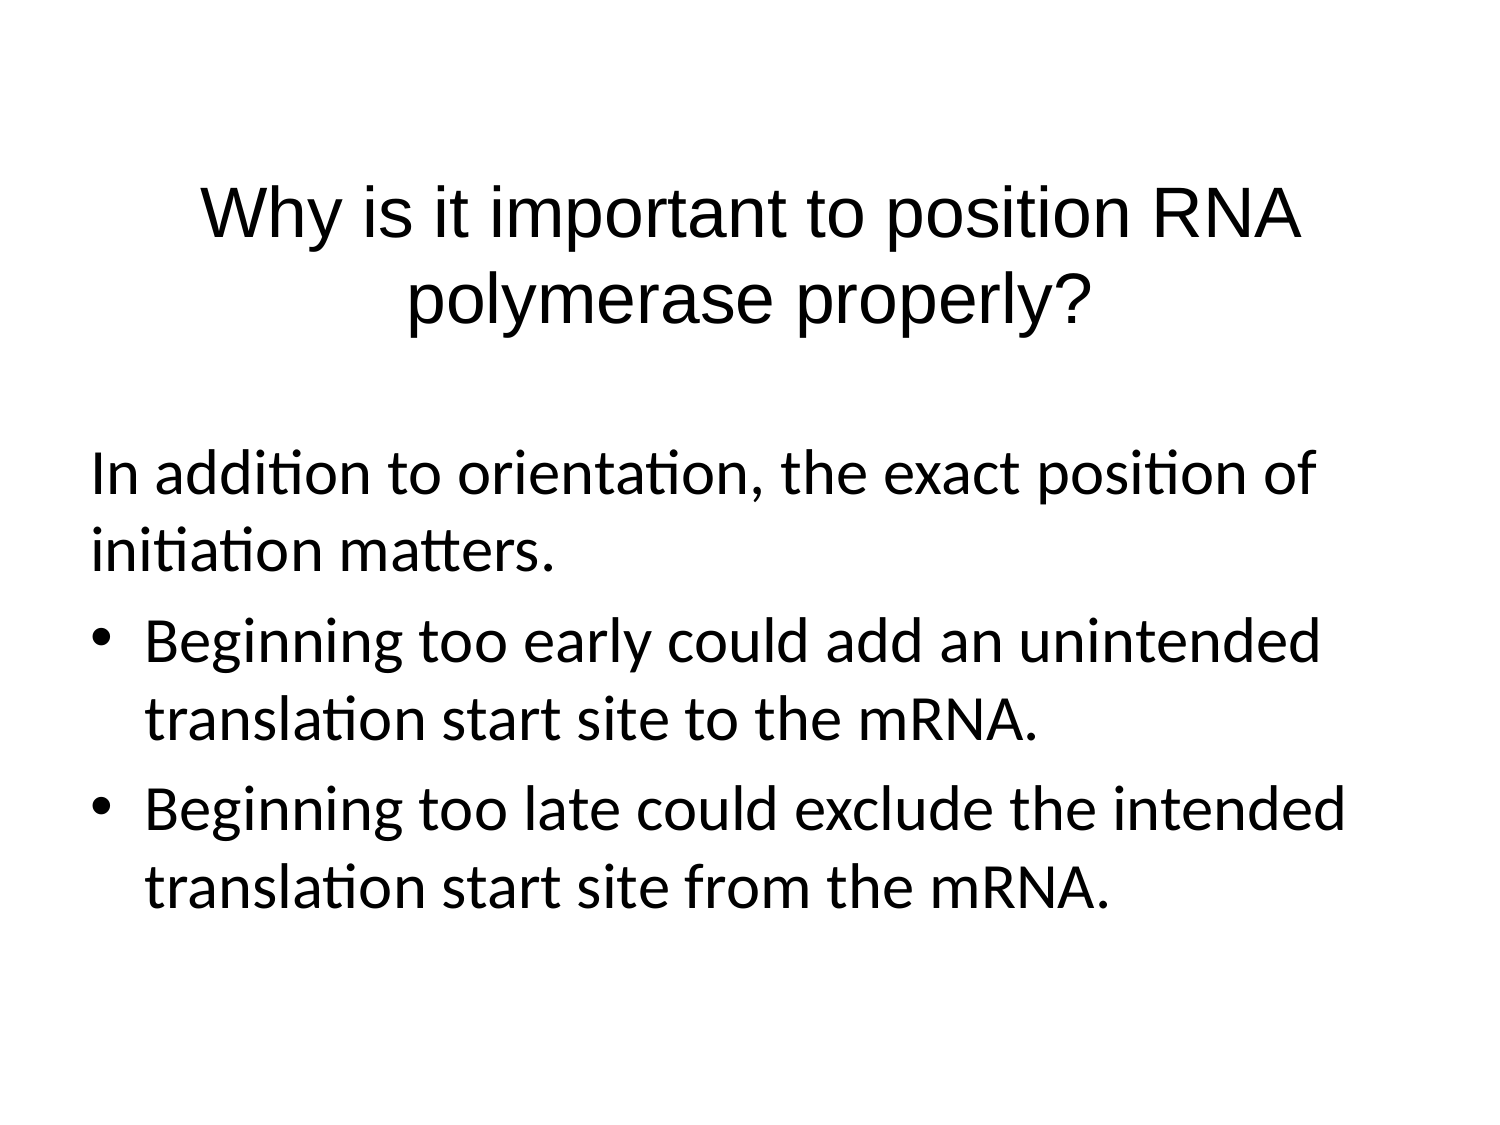

# Why is it important to position RNA polymerase properly?
In addition to orientation, the exact position of initiation matters.
Beginning too early could add an unintended translation start site to the mRNA.
Beginning too late could exclude the intended translation start site from the mRNA.